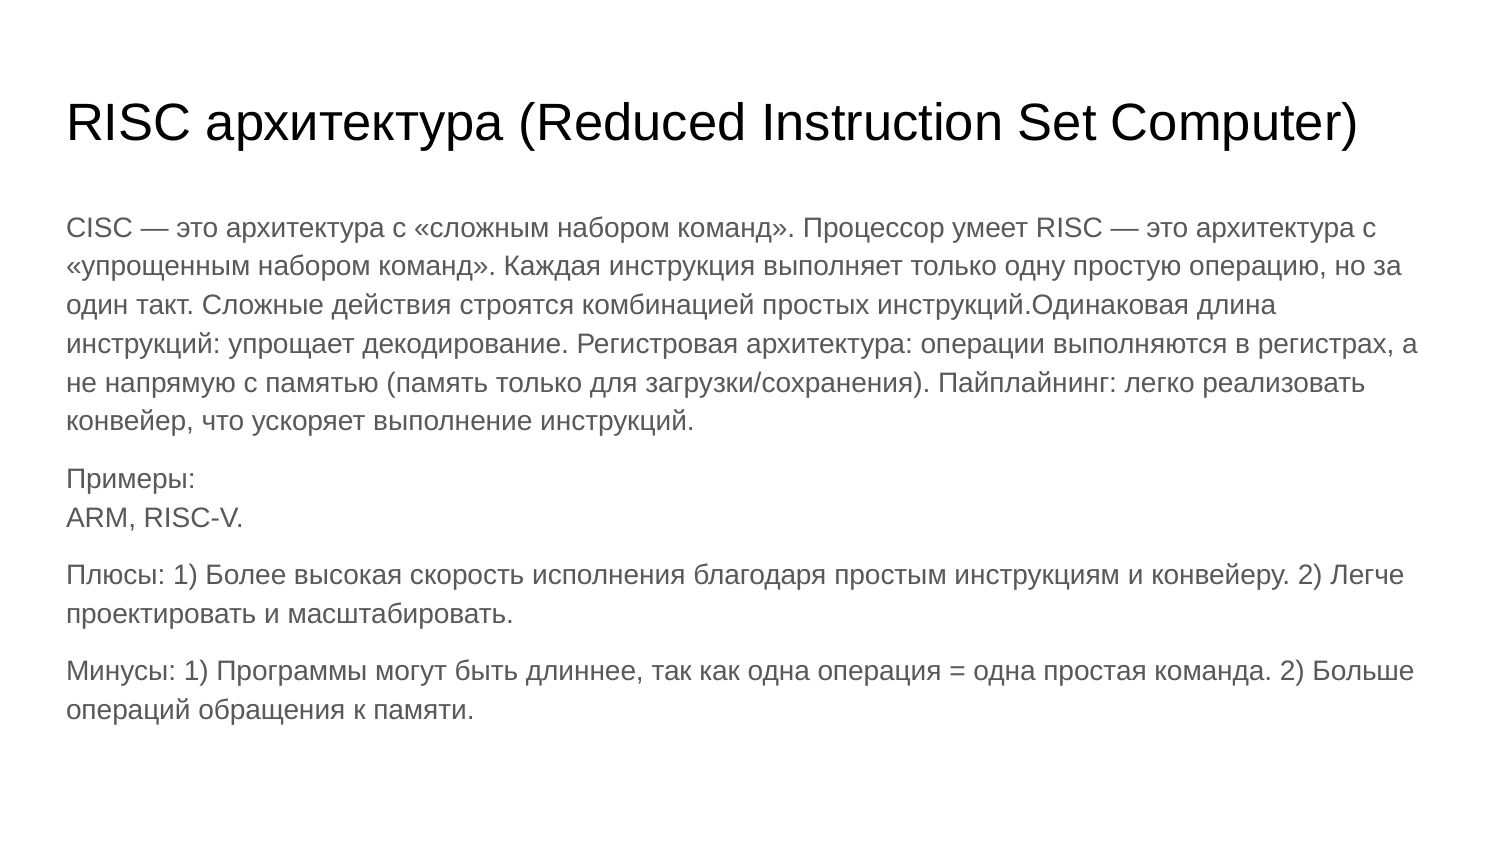

# RISC архитектура (Reduced Instruction Set Computer)

CISC — это архитектура с «сложным набором команд». Процессор умеет RISC — это архитектура с «упрощенным набором команд». Каждая инструкция выполняет только одну простую операцию, но за один такт. Сложные действия строятся комбинацией простых инструкций.Одинаковая длина инструкций: упрощает декодирование. Регистровая архитектура: операции выполняются в регистрах, а не напрямую с памятью (память только для загрузки/сохранения). Пайплайнинг: легко реализовать конвейер, что ускоряет выполнение инструкций.
Примеры:
ARM, RISC-V.
Плюсы: 1) Более высокая скорость исполнения благодаря простым инструкциям и конвейеру. 2) Легче проектировать и масштабировать.
Минусы: 1) Программы могут быть длиннее, так как одна операция = одна простая команда. 2) Больше операций обращения к памяти.